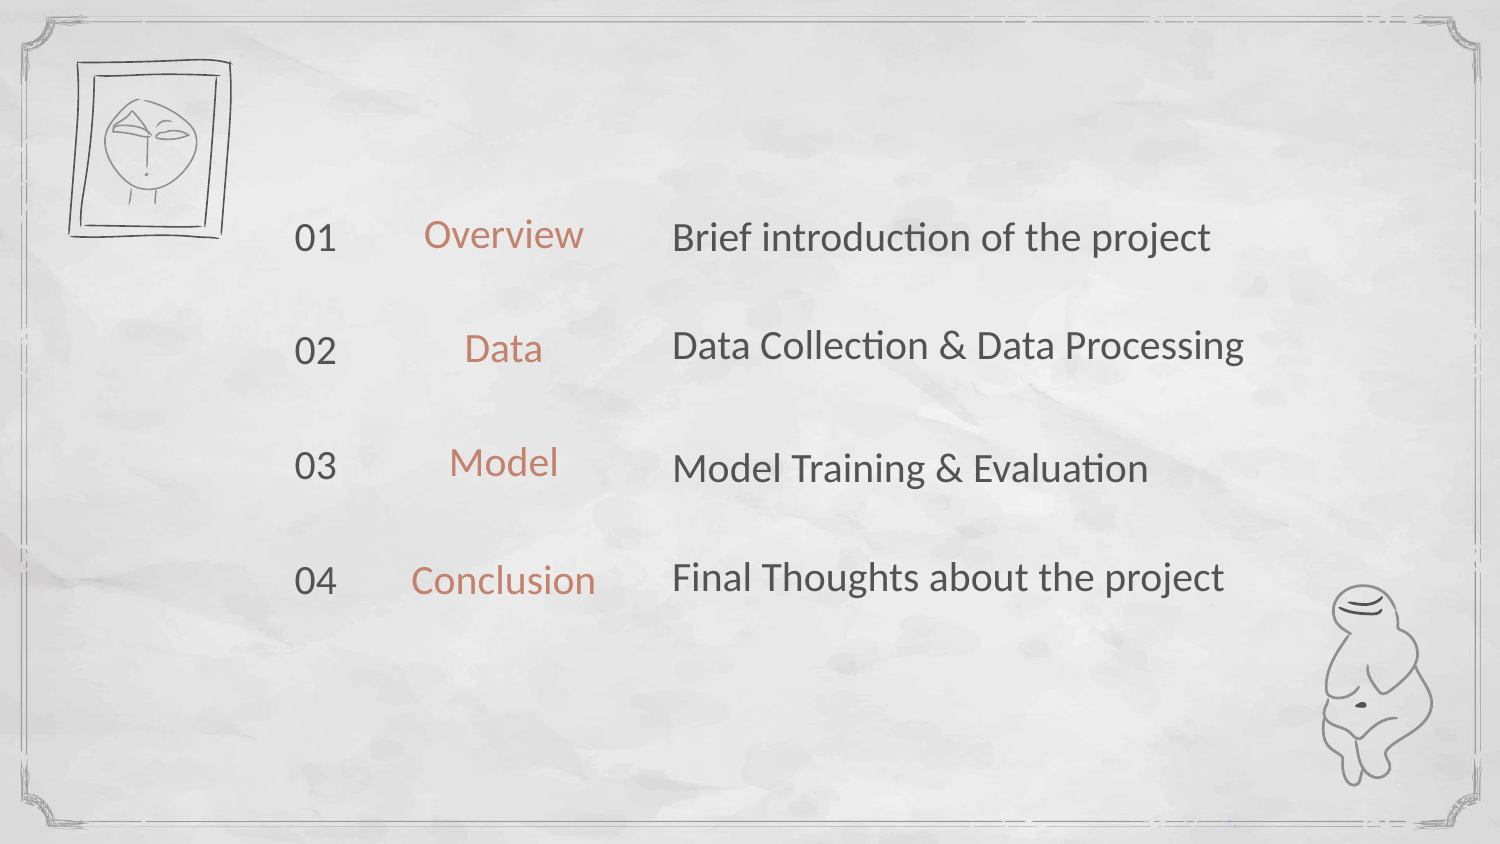

# Overview
Brief introduction of the project
01
Data Collection & Data Processing
Data
02
Model
Model Training & Evaluation
03
Final Thoughts about the project
Conclusion
04